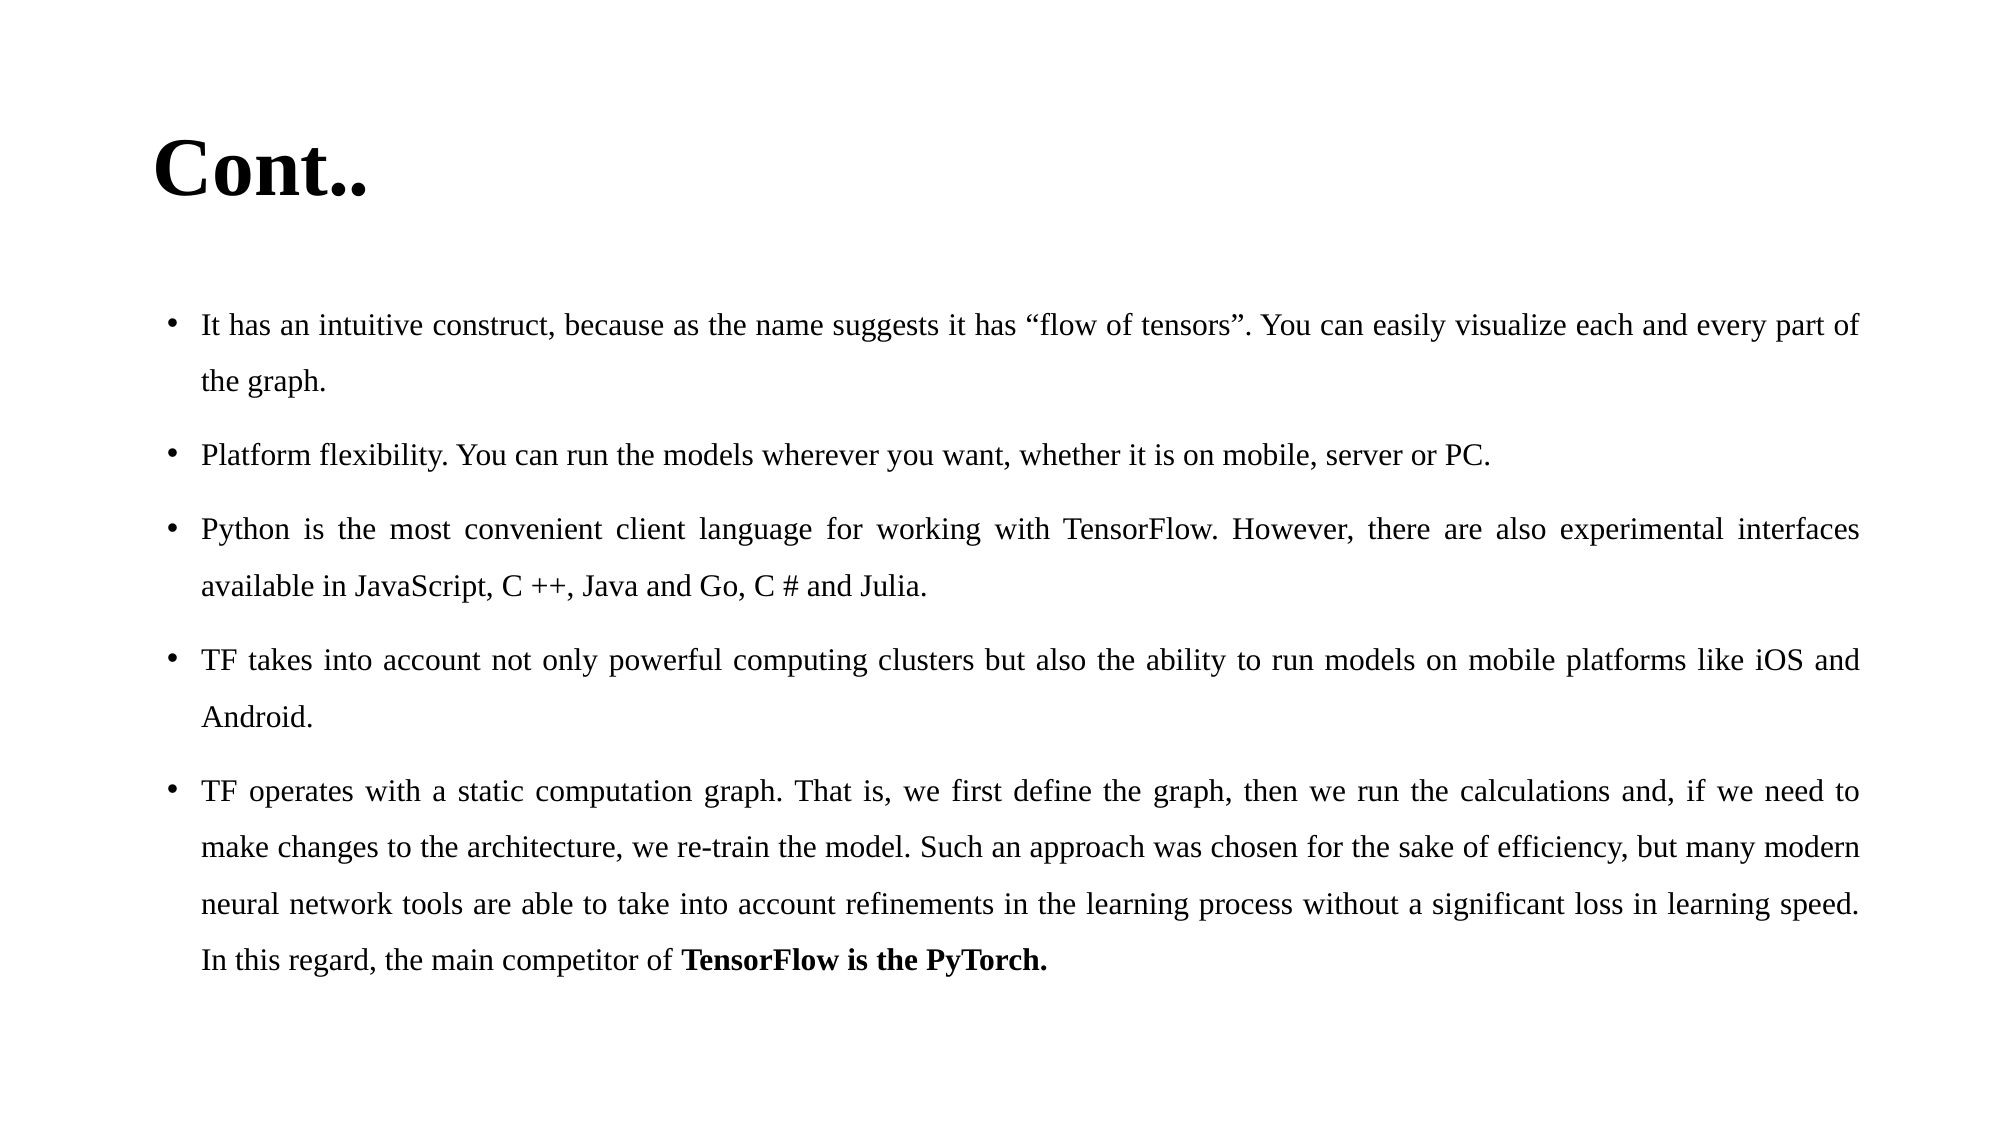

# Cont..
It has an intuitive construct, because as the name suggests it has “flow of tensors”. You can easily visualize each and every part of the graph.
Platform flexibility. You can run the models wherever you want, whether it is on mobile, server or PC.
Python is the most convenient client language for working with TensorFlow. However, there are also experimental interfaces available in JavaScript, C ++, Java and Go, C # and Julia.
TF takes into account not only powerful computing clusters but also the ability to run models on mobile platforms like iOS and Android.
TF operates with a static computation graph. That is, we first define the graph, then we run the calculations and, if we need to make changes to the architecture, we re-train the model. Such an approach was chosen for the sake of efficiency, but many modern neural network tools are able to take into account refinements in the learning process without a significant loss in learning speed. In this regard, the main competitor of TensorFlow is the PyTorch.